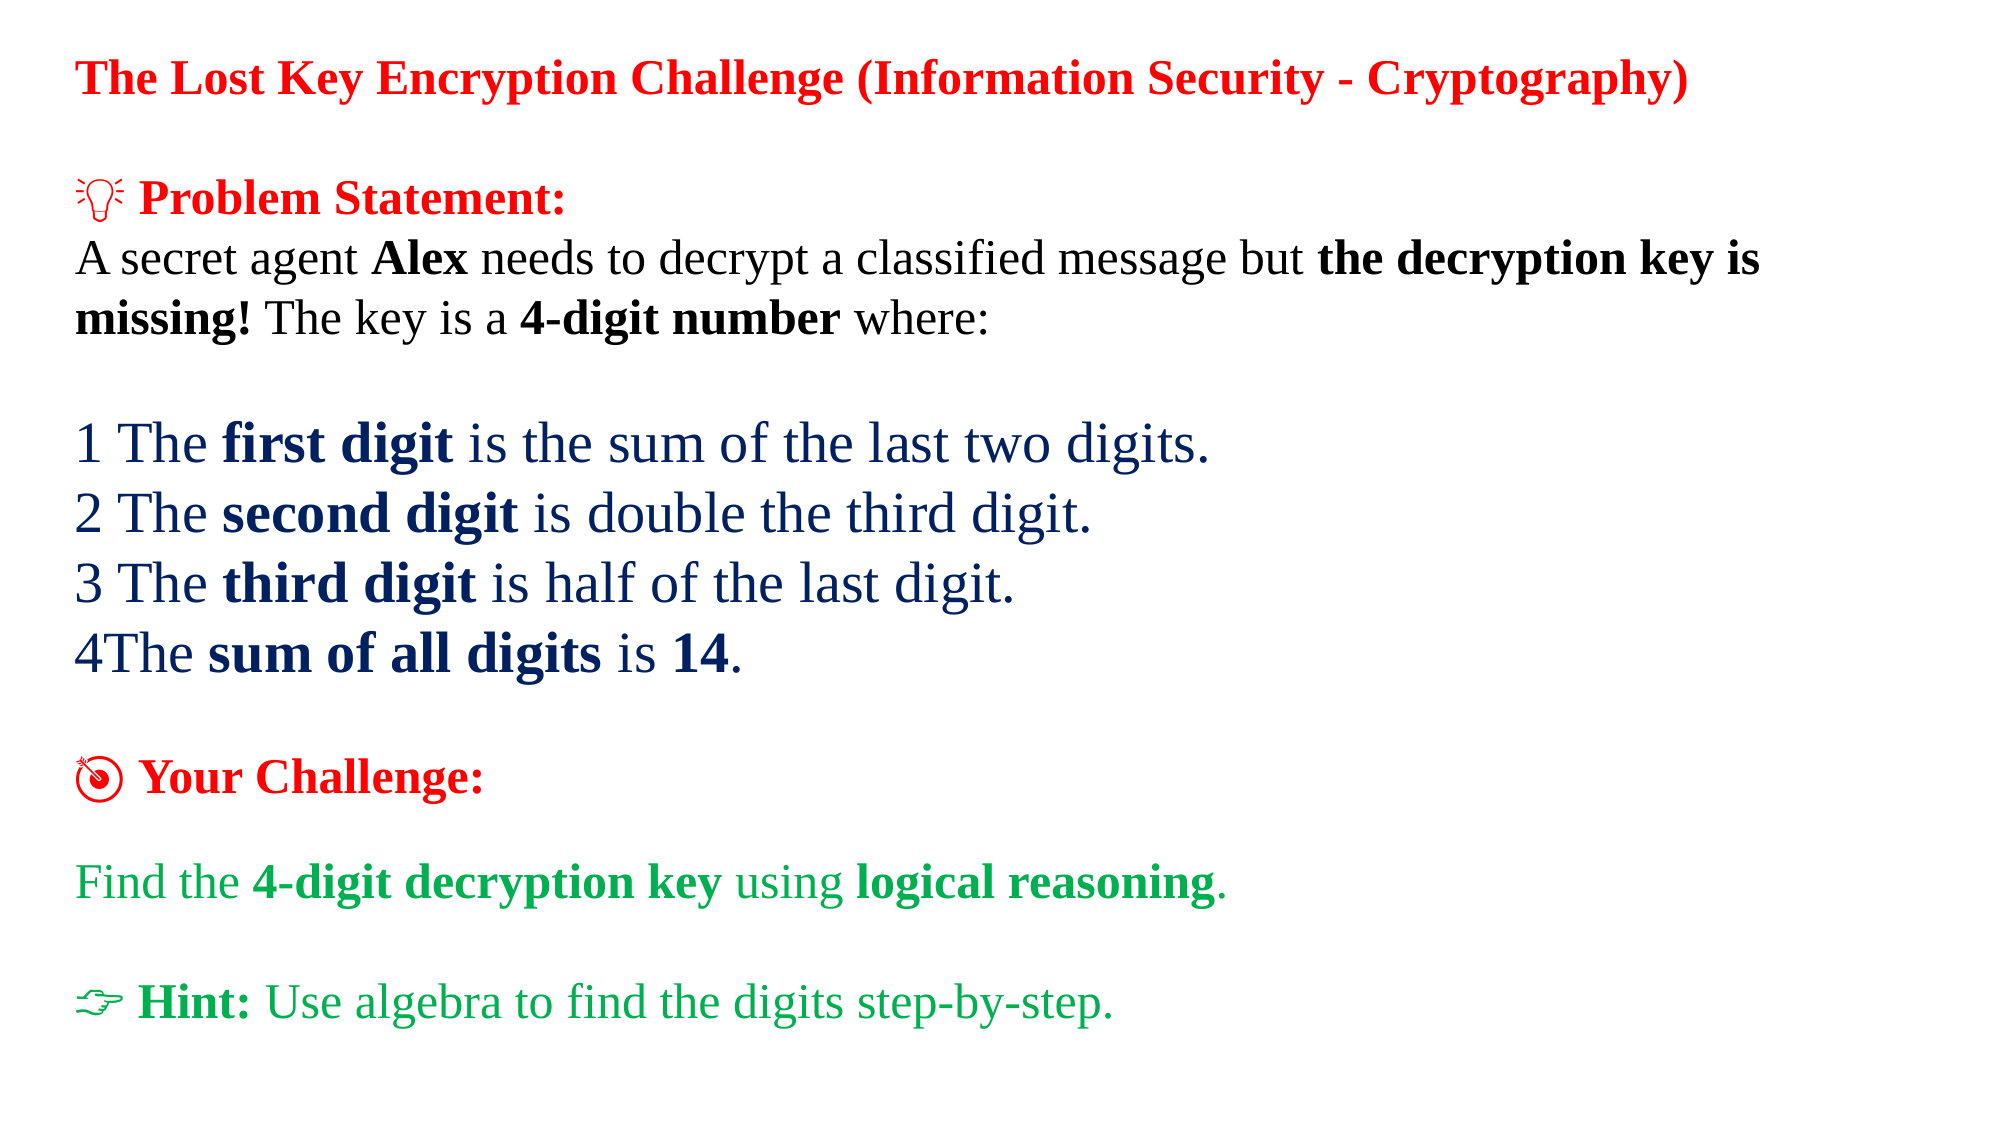

The Lost Key Encryption Challenge (Information Security - Cryptography)

💡 Problem Statement:
A secret agent Alex needs to decrypt a classified message but the decryption key is missing! The key is a 4-digit number where:

1 The first digit is the sum of the last two digits.
2 The second digit is double the third digit.
3 The third digit is half of the last digit.
4The sum of all digits is 14.

🎯 Your Challenge:
Find the 4-digit decryption key using logical reasoning.

👉 Hint: Use algebra to find the digits step-by-step.